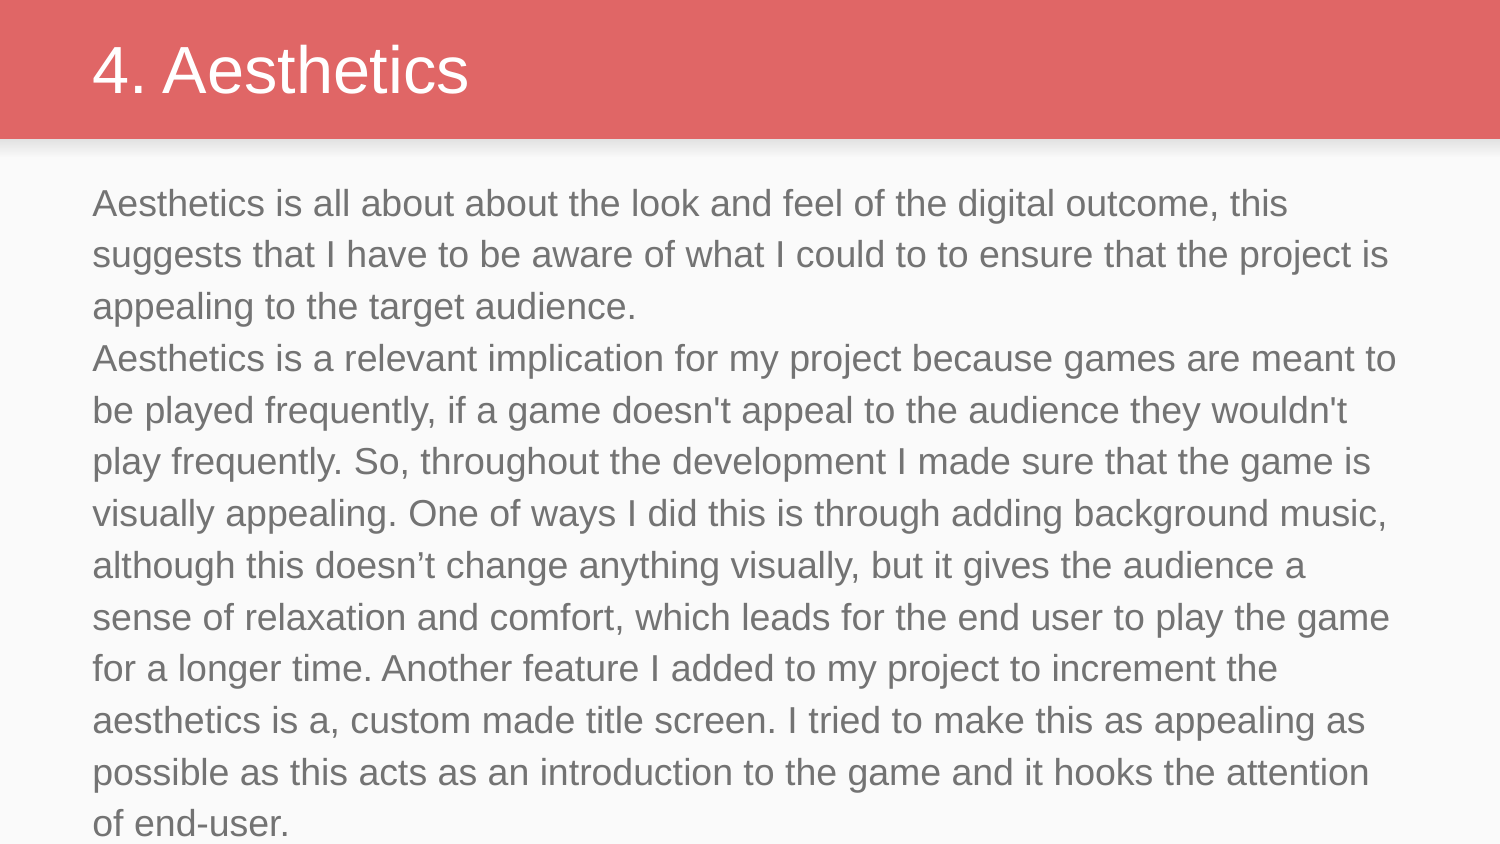

# 4. Aesthetics
Aesthetics is all about about the look and feel of the digital outcome, this suggests that I have to be aware of what I could to to ensure that the project is appealing to the target audience.
Aesthetics is a relevant implication for my project because games are meant to be played frequently, if a game doesn't appeal to the audience they wouldn't play frequently. So, throughout the development I made sure that the game is visually appealing. One of ways I did this is through adding background music, although this doesn’t change anything visually, but it gives the audience a sense of relaxation and comfort, which leads for the end user to play the game for a longer time. Another feature I added to my project to increment the aesthetics is a, custom made title screen. I tried to make this as appealing as possible as this acts as an introduction to the game and it hooks the attention of end-user.